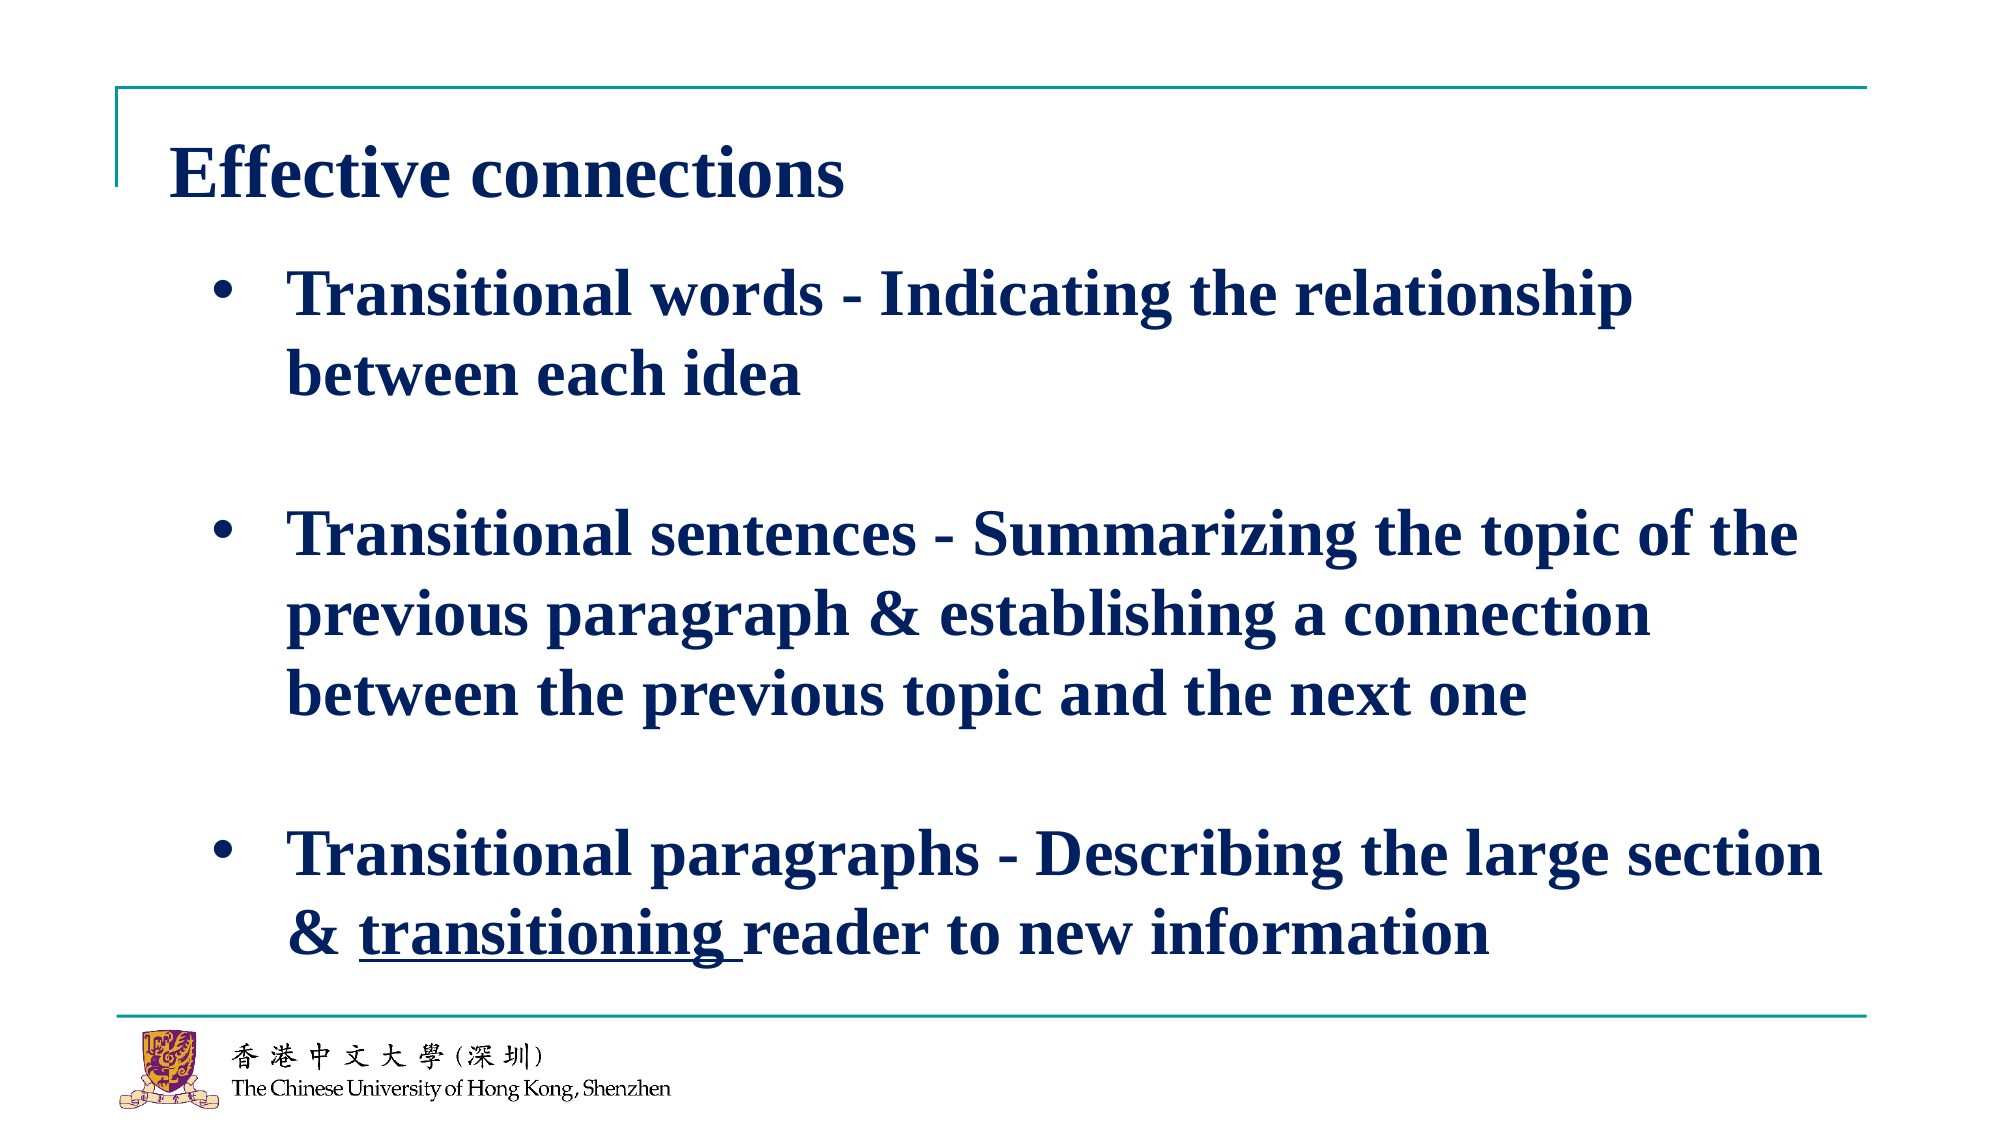

Effective connections
Transitional words - Indicating the relationship between each idea

Transitional sentences - Summarizing the topic of the previous paragraph & establishing a connection between the previous topic and the next one

Transitional paragraphs - Describing the large section & transitioning reader to new information